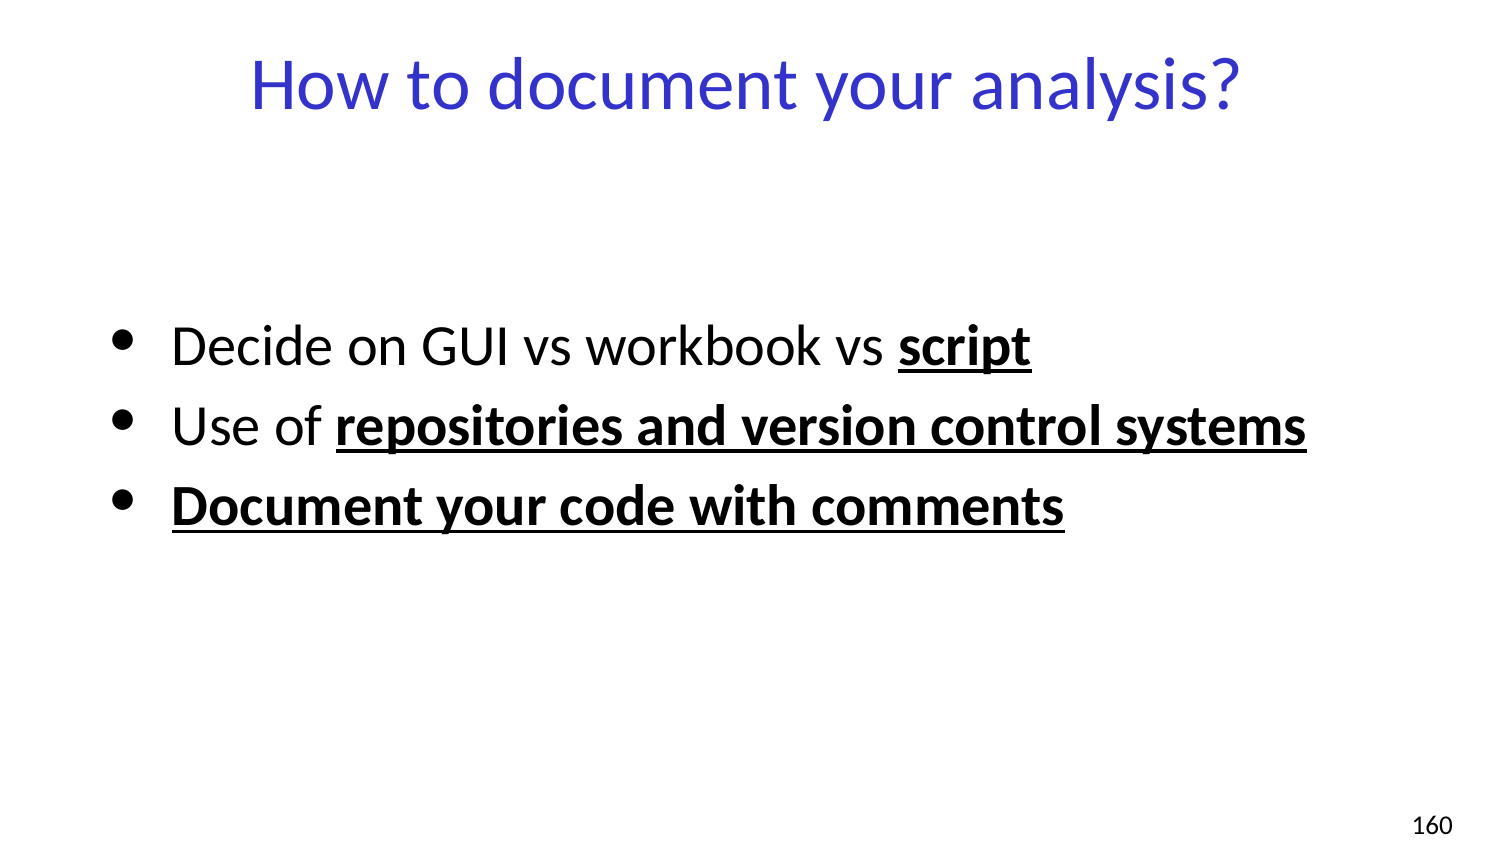

# How to document your analysis?
Decide on GUI vs workbook vs script
Use of repositories and version control systems
Document your code with comments

160